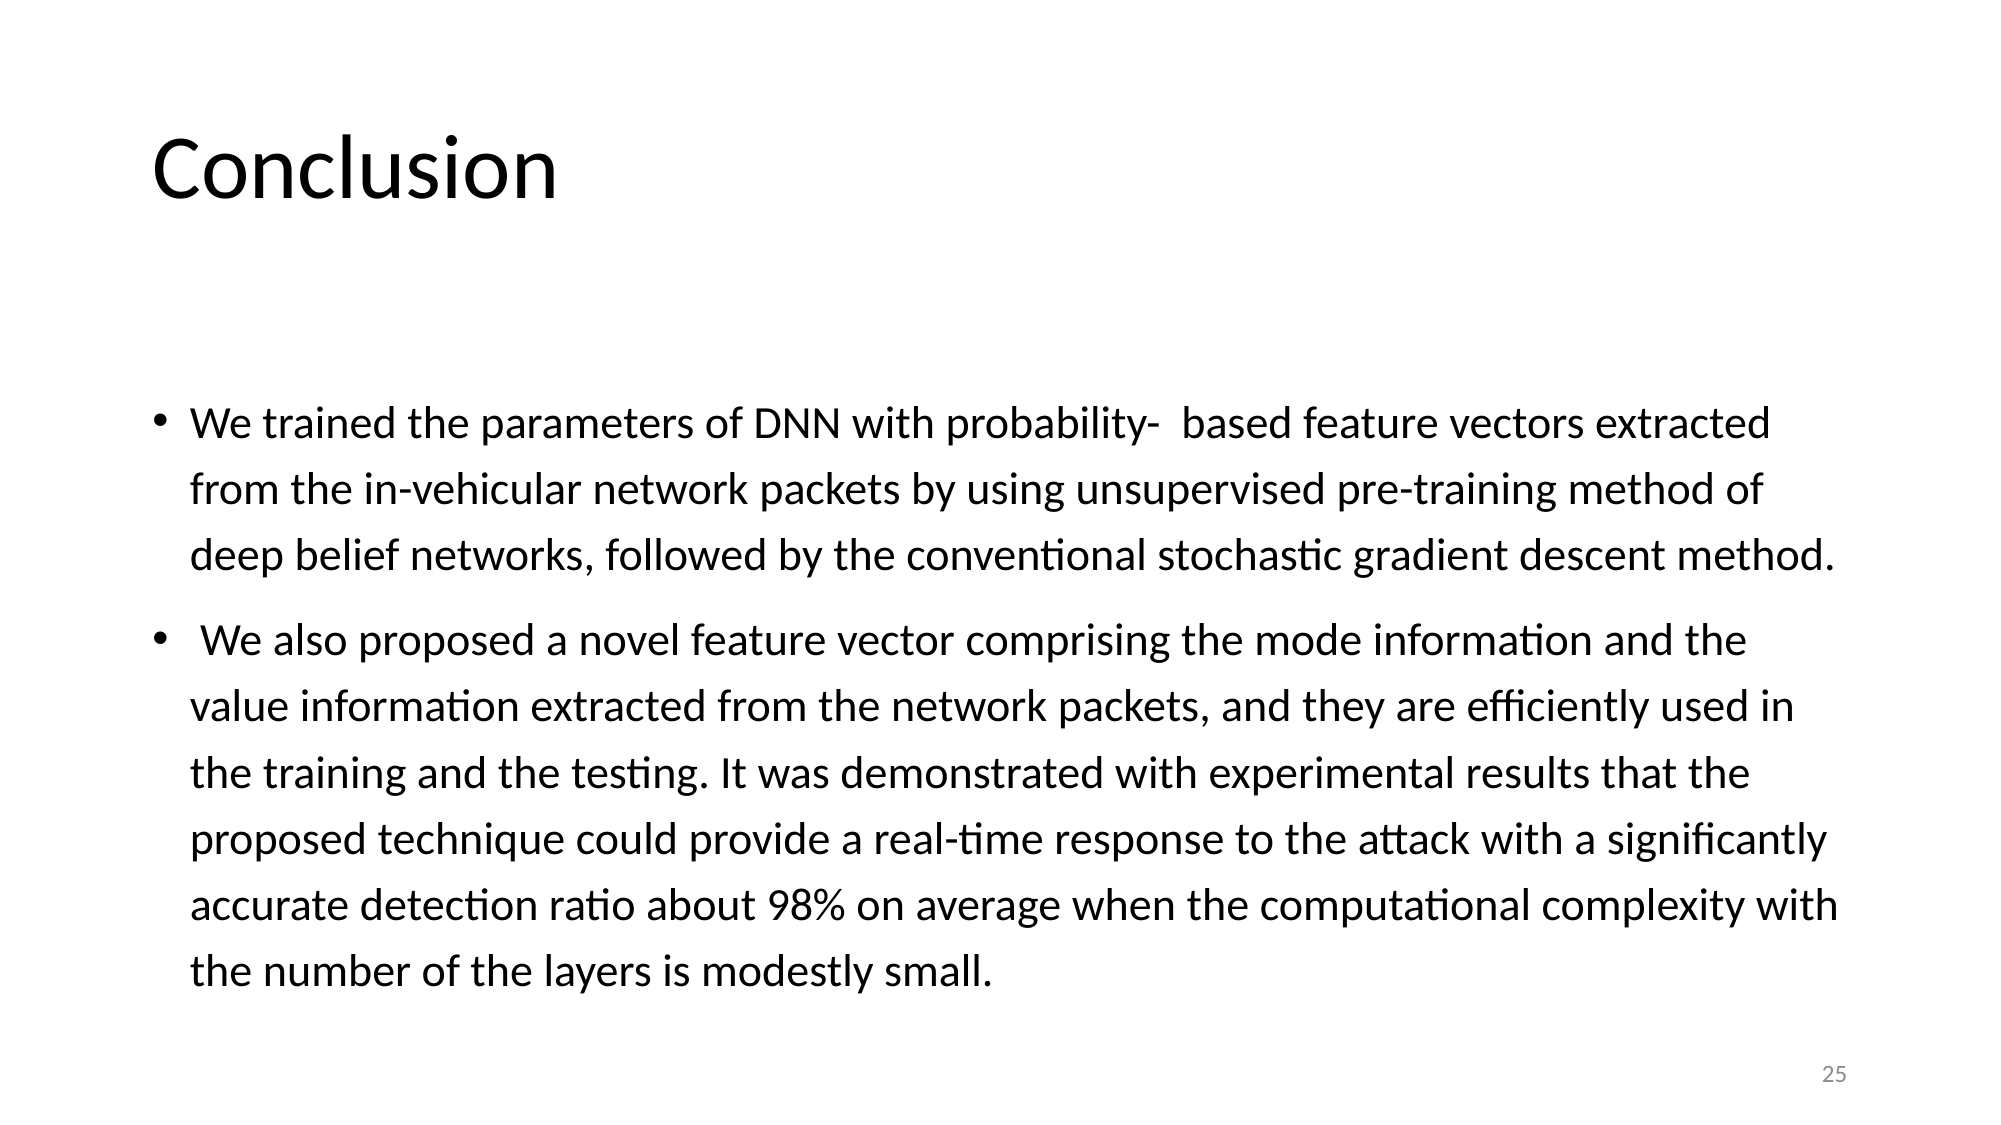

# Conclusion

We trained the parameters of DNN with probability-  based feature vectors extracted from the in-vehicular network packets by using unsupervised pre-training method of deep belief networks, followed by the conventional stochastic gradient descent method.
 We also proposed a novel feature vector comprising the mode information and the value information extracted from the network packets, and they are efficiently used in the training and the testing. It was demonstrated with experimental results that the proposed technique could provide a real-time response to the attack with a significantly accurate detection ratio about 98% on average when the computational complexity with the number of the layers is modestly small.
25